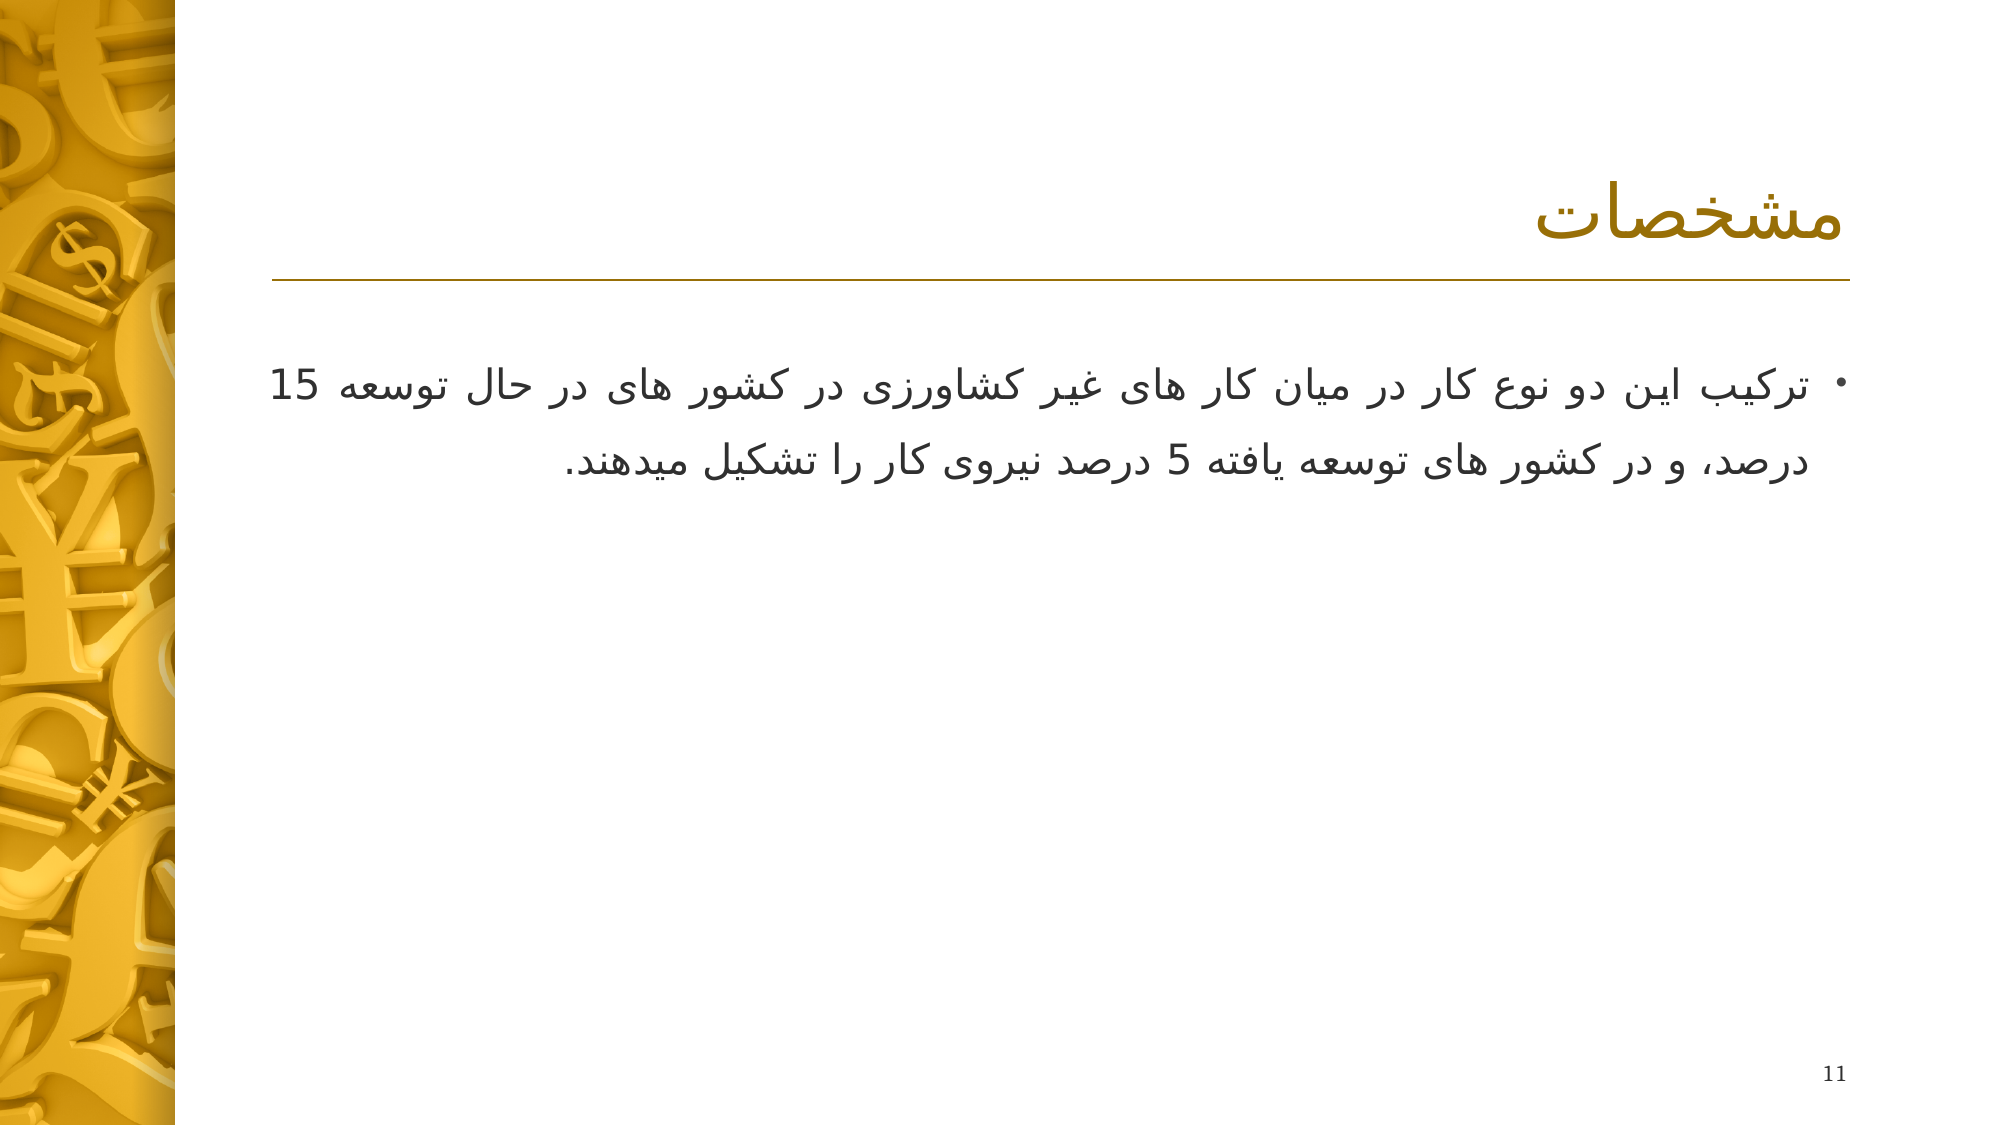

# مشخصات
ترکیب این دو نوع کار در میان کار های غیر کشاورزی در کشور های در حال توسعه 15 درصد، و در کشور های توسعه یافته 5 درصد نیروی کار را تشکیل میدهند.

11